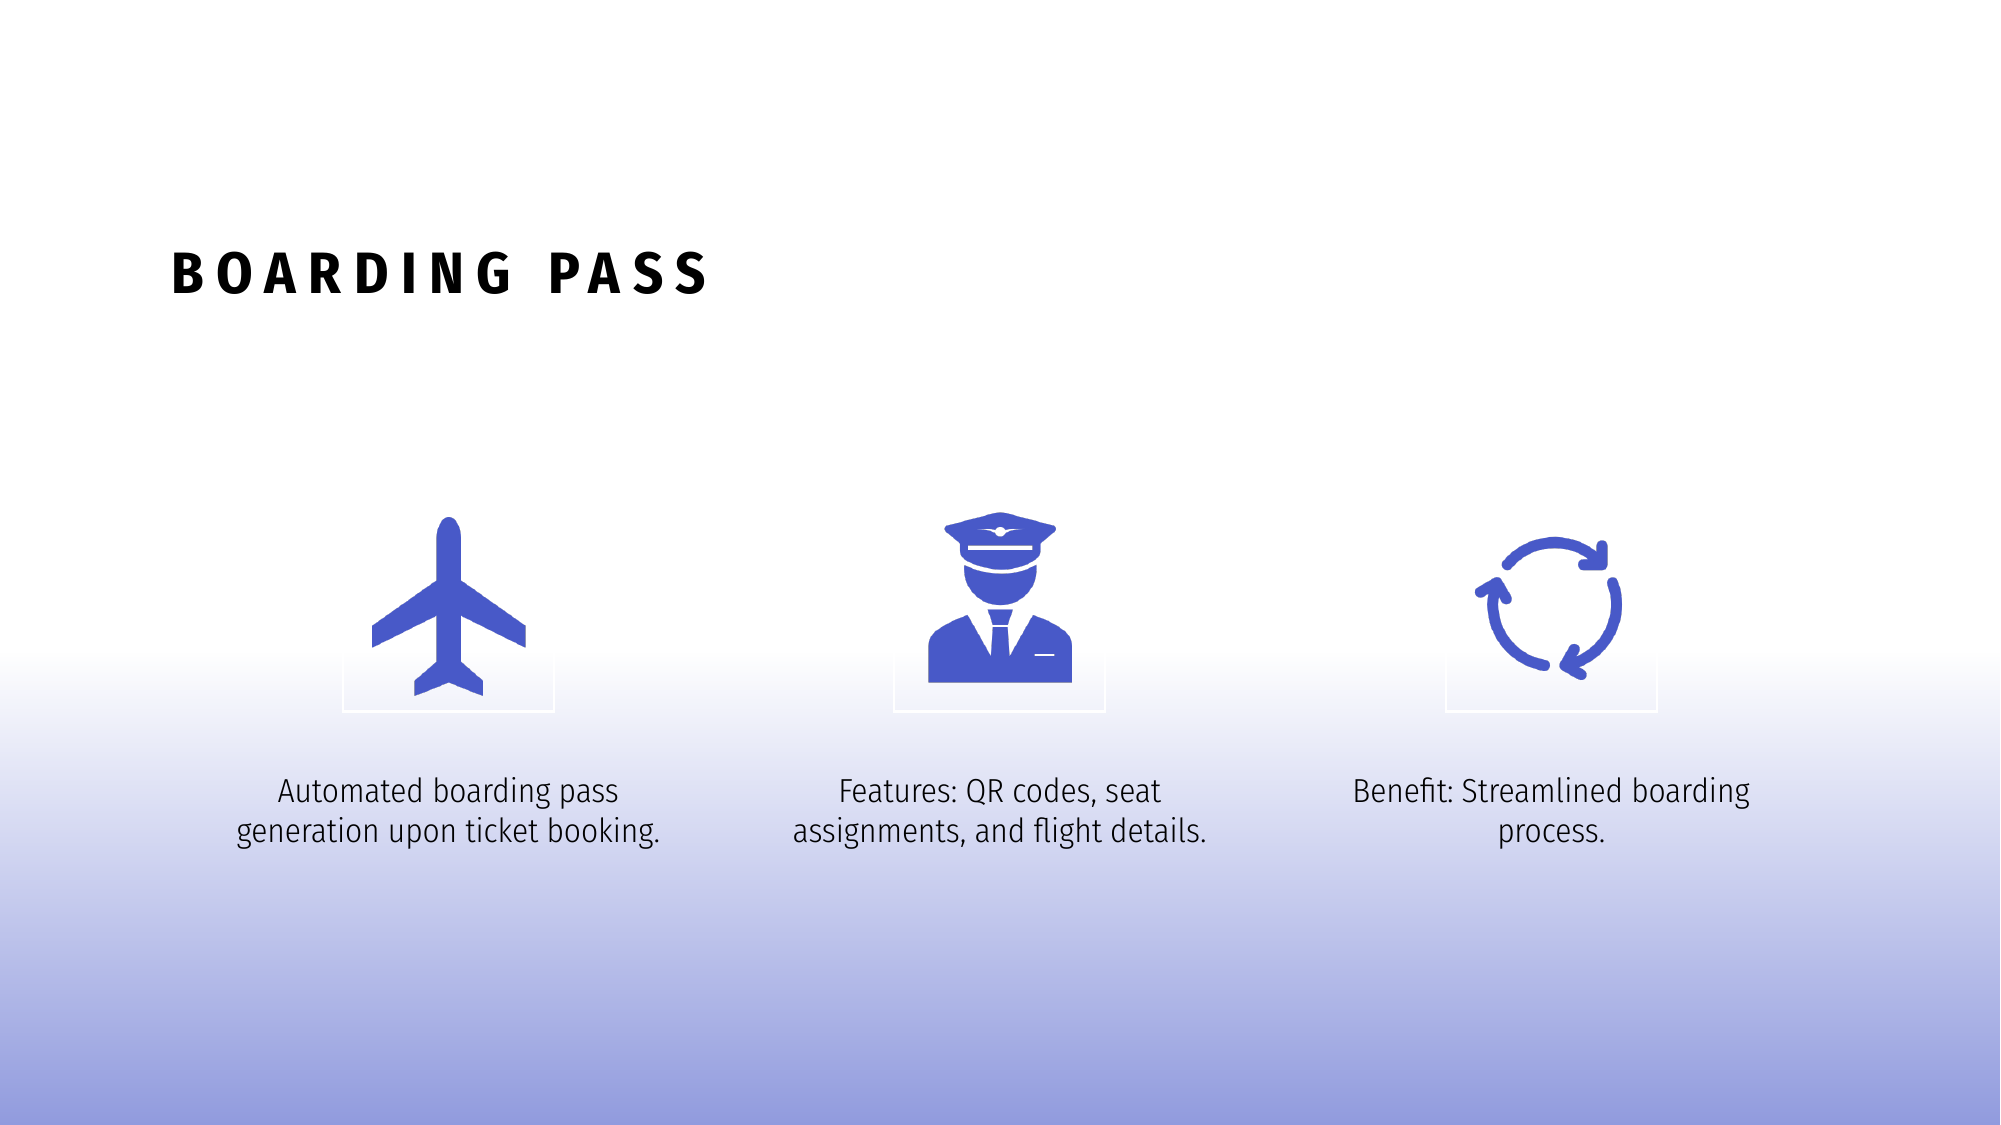

# Boarding Pass
Automated boarding pass generation upon ticket booking.
Features: QR codes, seat assignments, and flight details.
Benefit: Streamlined boarding process.